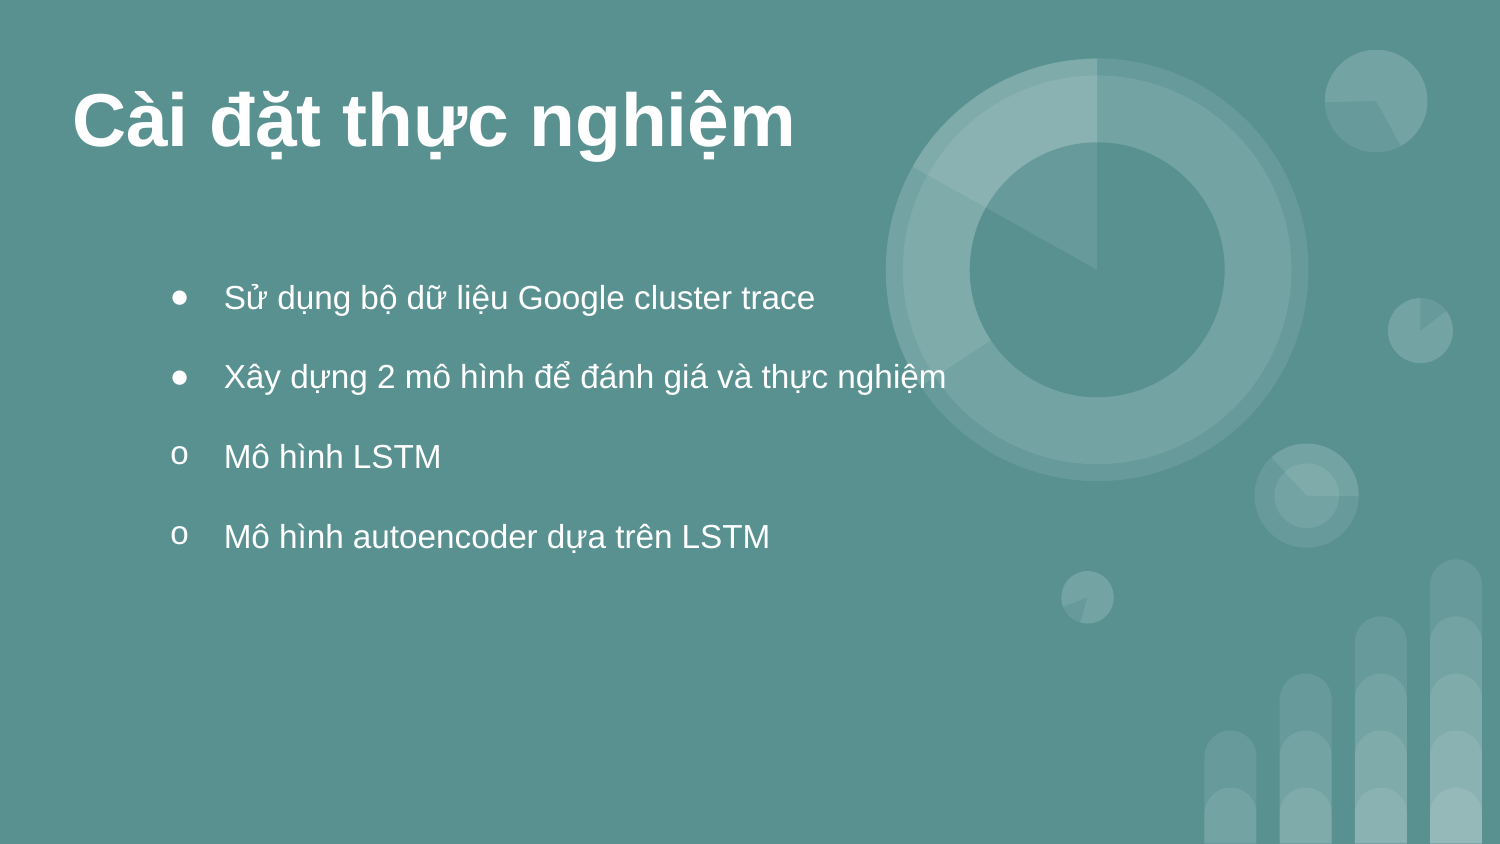

# Cài đặt thực nghiệm
Sử dụng bộ dữ liệu Google cluster trace
Xây dựng 2 mô hình để đánh giá và thực nghiệm
Mô hình LSTM
Mô hình autoencoder dựa trên LSTM